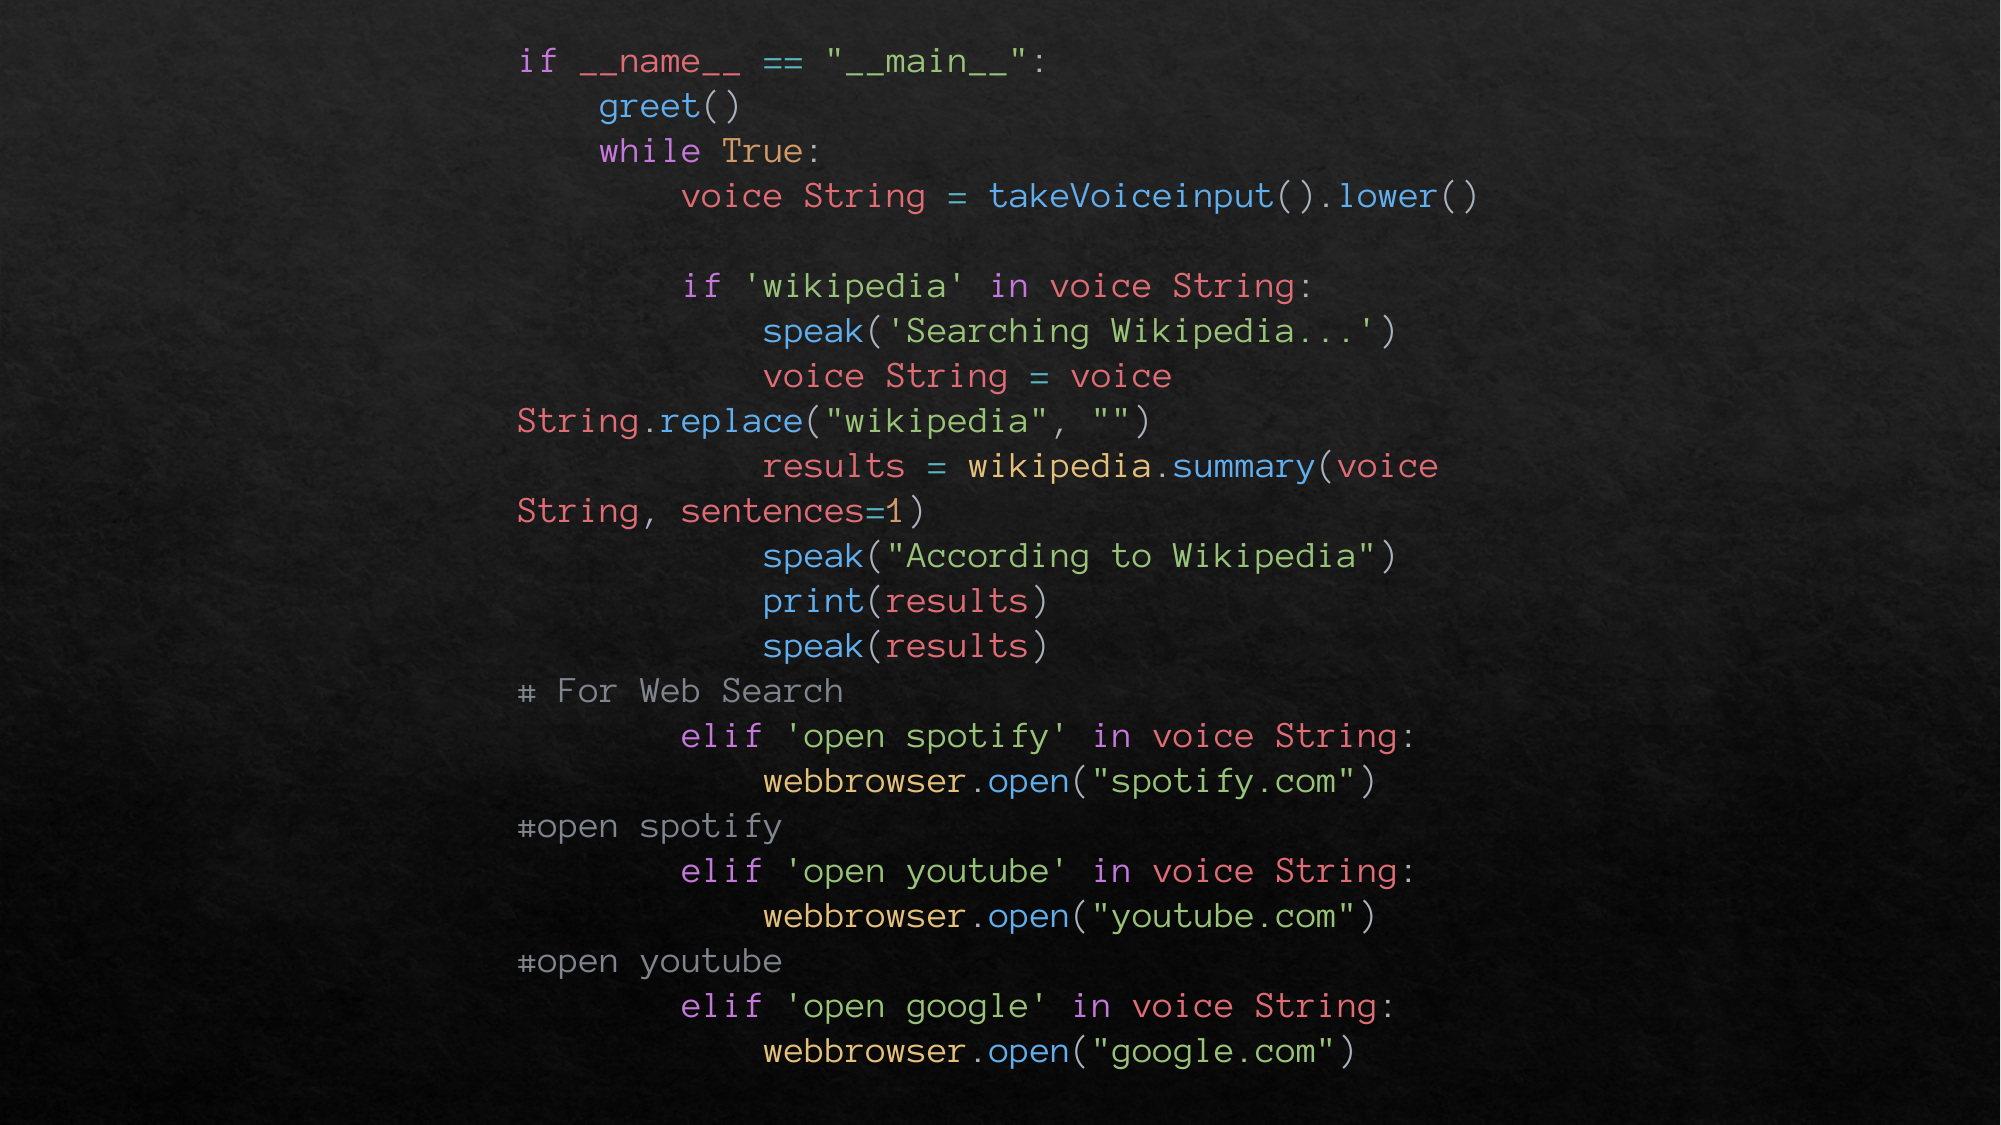

if __name__ == "__main__":
    greet()
    while True:
        voice String = takeVoiceinput().lower()
        if 'wikipedia' in voice String:
            speak('Searching Wikipedia...')
            voice String = voice String.replace("wikipedia", "")
            results = wikipedia.summary(voice String, sentences=1)
            speak("According to Wikipedia")
            print(results)
            speak(results)
# For Web Search
        elif 'open spotify' in voice String:
            webbrowser.open("spotify.com") #open spotify
        elif 'open youtube' in voice String:
            webbrowser.open("youtube.com") #open youtube
        elif 'open google' in voice String:
            webbrowser.open("google.com")